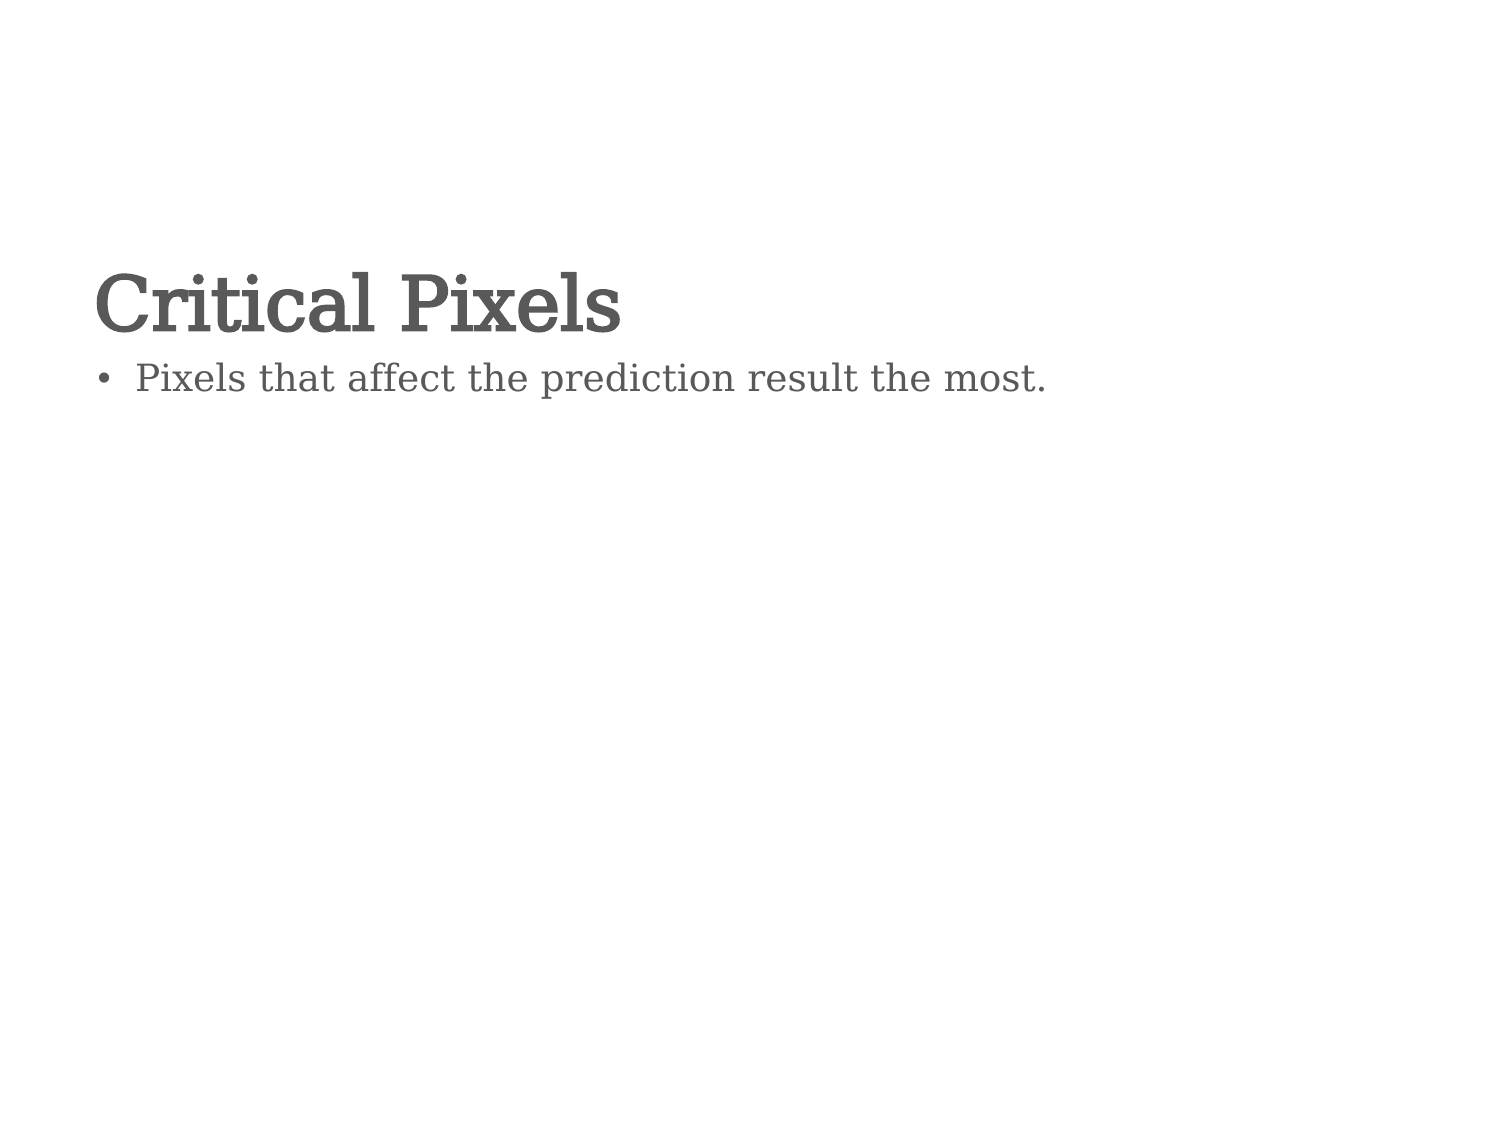

Critical Pixels
Pixels that affect the prediction result the most.

87